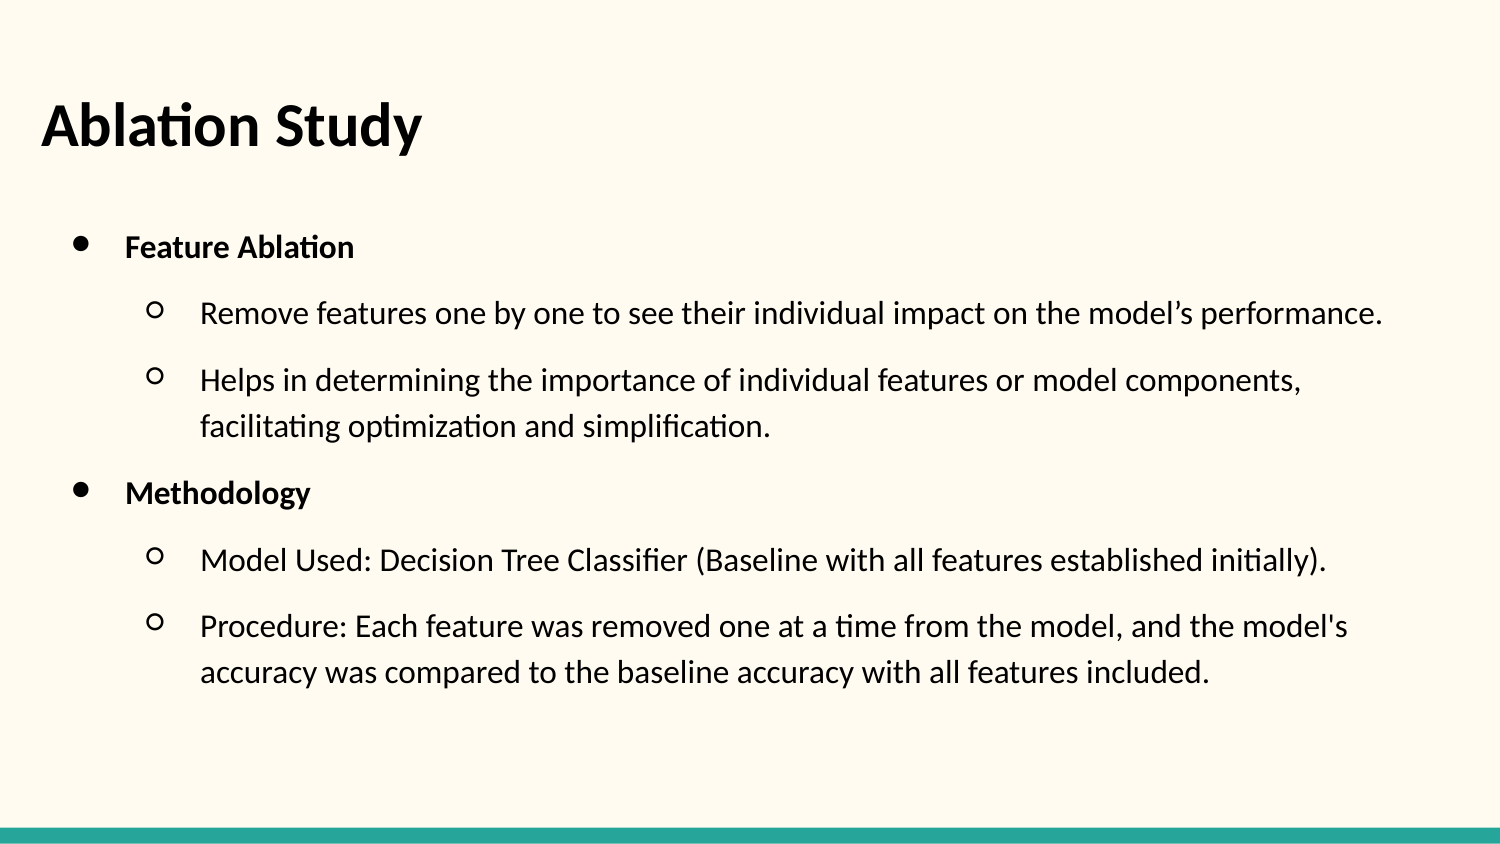

# Ablation Study
Feature Ablation
Remove features one by one to see their individual impact on the model’s performance.
Helps in determining the importance of individual features or model components, facilitating optimization and simplification.
Methodology
Model Used: Decision Tree Classifier (Baseline with all features established initially).
Procedure: Each feature was removed one at a time from the model, and the model's accuracy was compared to the baseline accuracy with all features included.